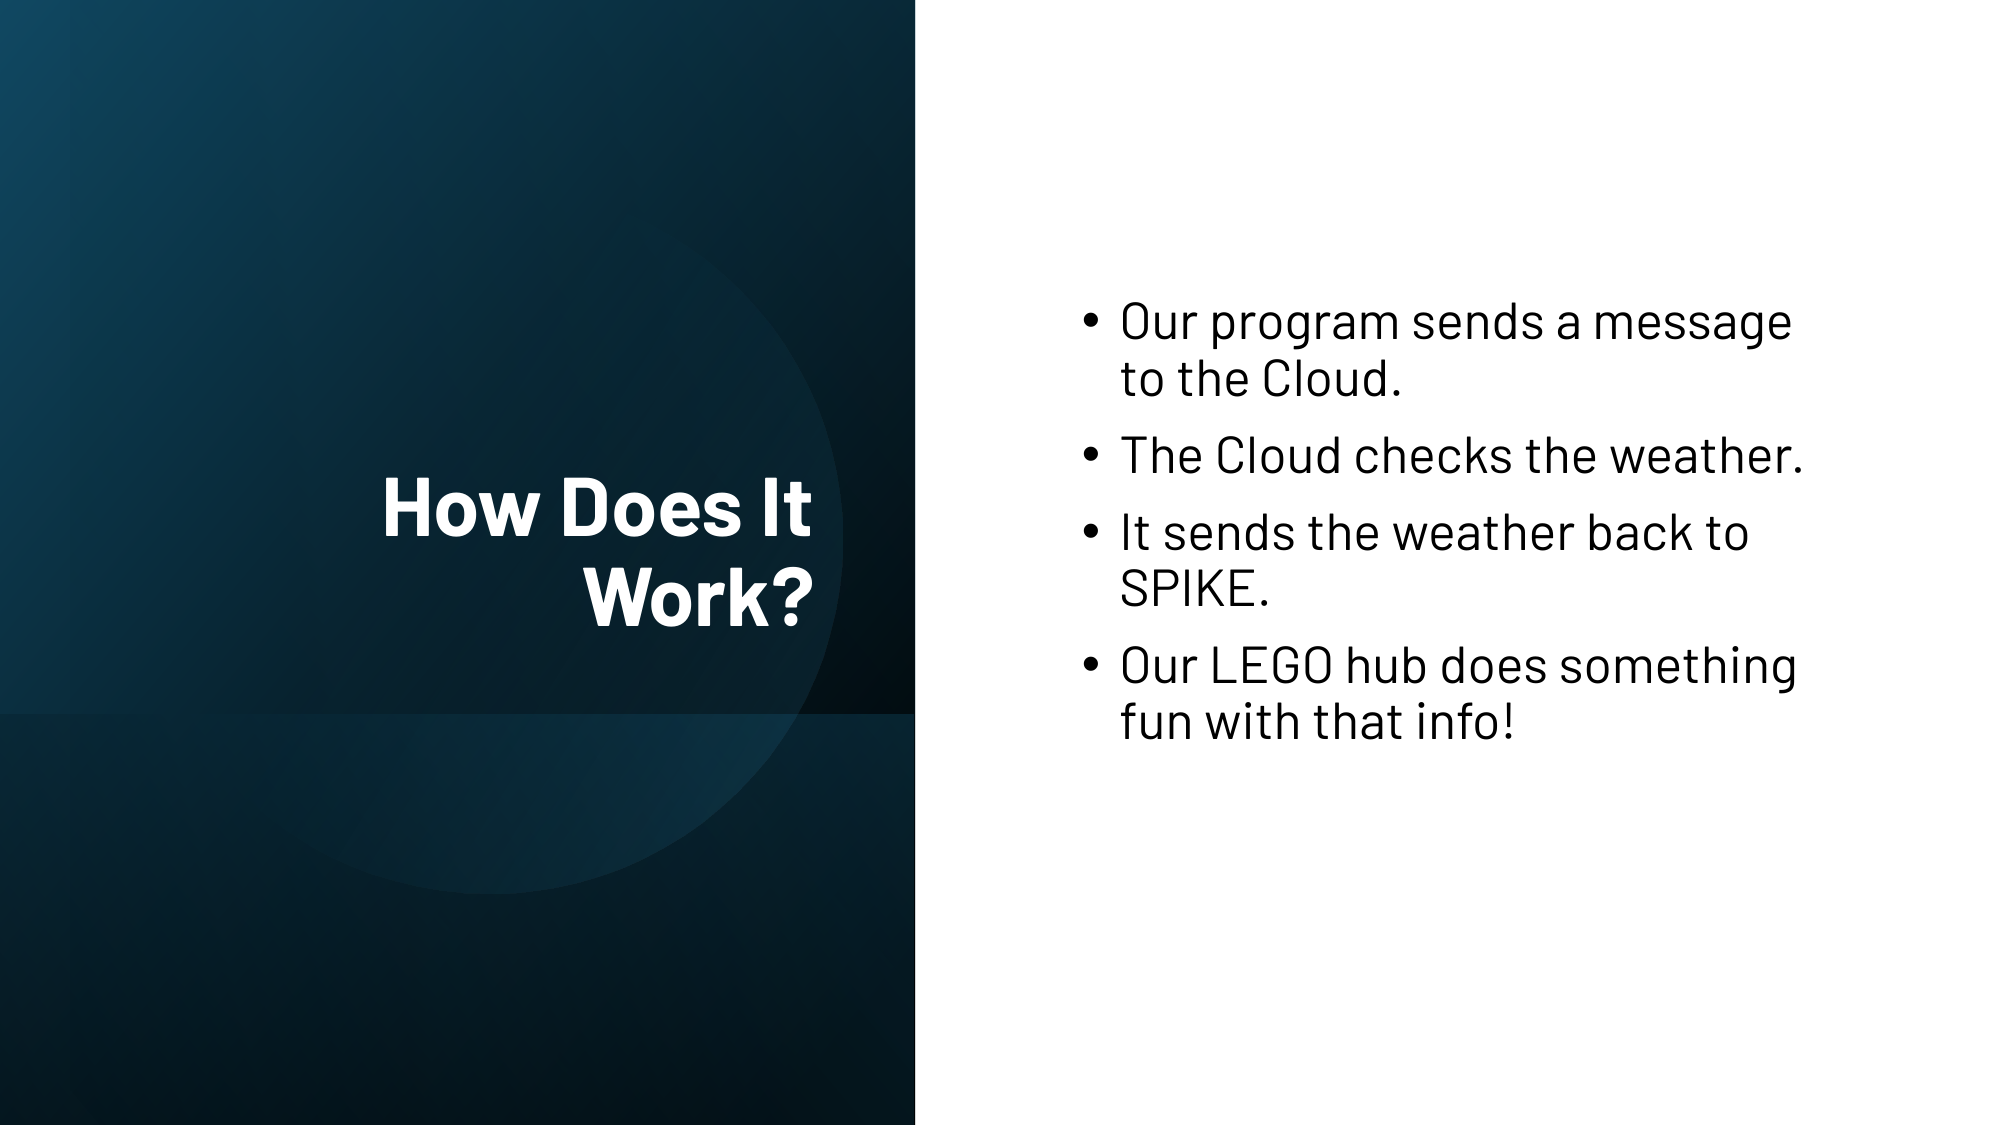

# How Does It Work?

Our program sends a message to the Cloud.
The Cloud checks the weather.
It sends the weather back to SPIKE.
Our LEGO hub does something fun with that info!